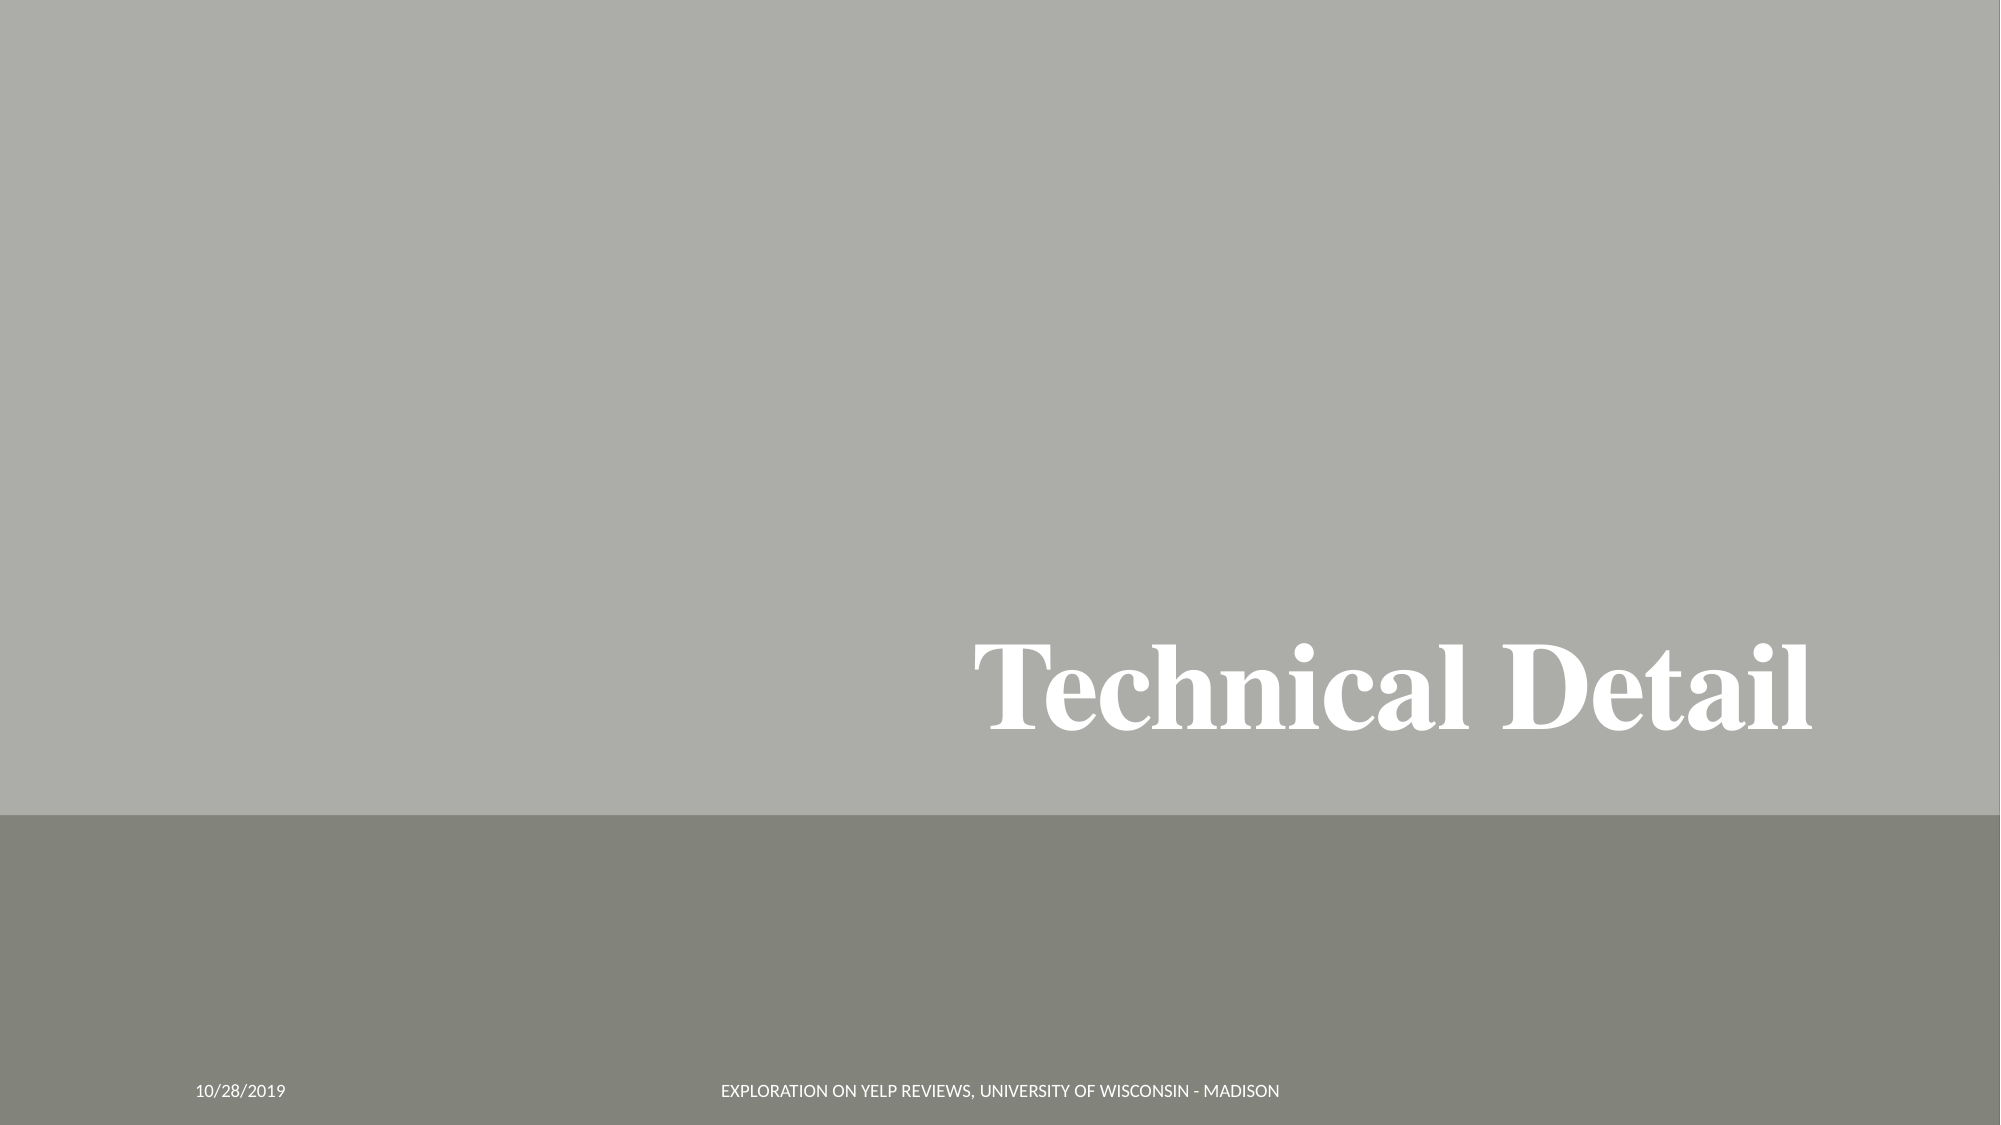

# Technical Detail

10/28/2019
Exploration on Yelp Reviews, University of Wisconsin - Madison
12